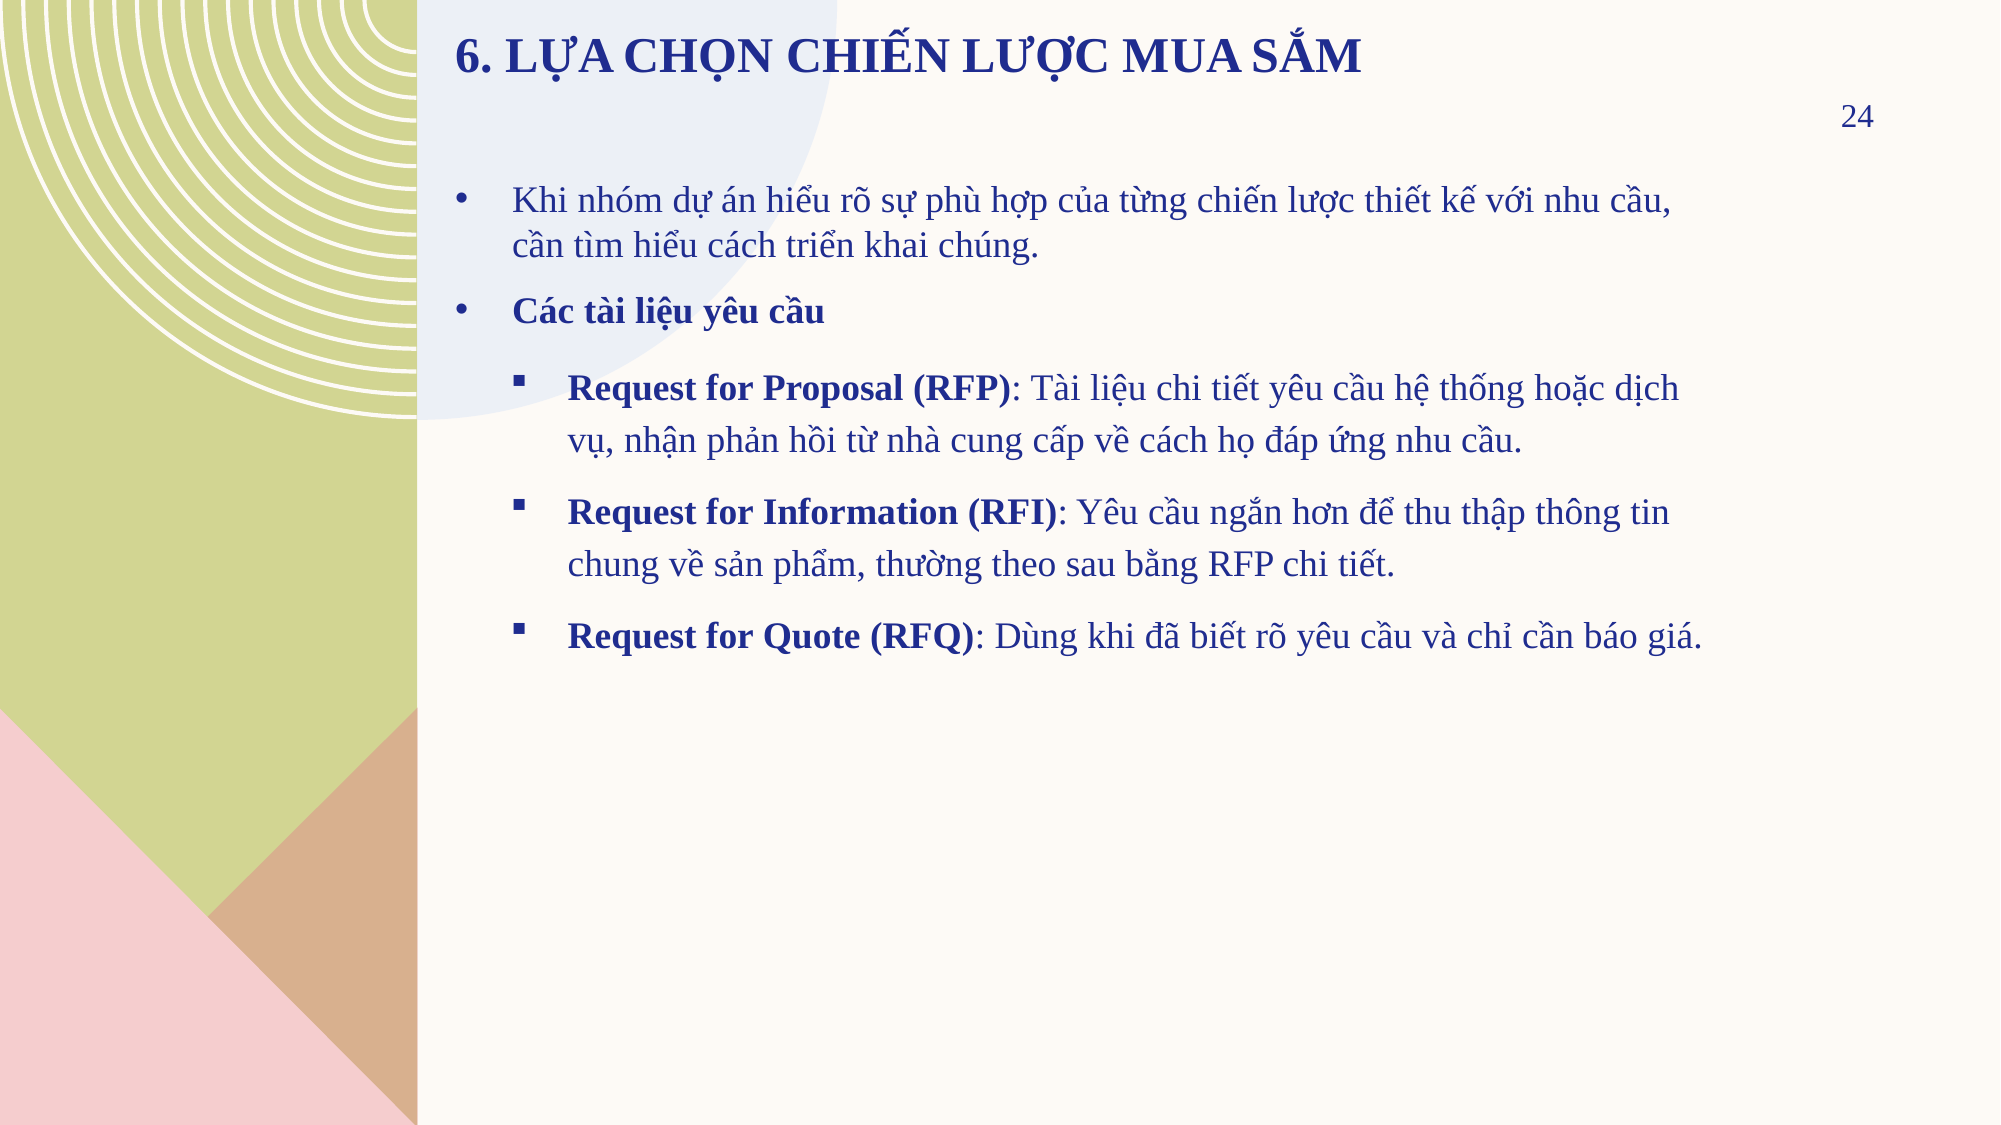

# 6. Lựa chọn chiến lược mua sắm
24
Khi nhóm dự án hiểu rõ sự phù hợp của từng chiến lược thiết kế với nhu cầu, cần tìm hiểu cách triển khai chúng.
Các tài liệu yêu cầu
Request for Proposal (RFP): Tài liệu chi tiết yêu cầu hệ thống hoặc dịch vụ, nhận phản hồi từ nhà cung cấp về cách họ đáp ứng nhu cầu.
Request for Information (RFI): Yêu cầu ngắn hơn để thu thập thông tin chung về sản phẩm, thường theo sau bằng RFP chi tiết.
Request for Quote (RFQ): Dùng khi đã biết rõ yêu cầu và chỉ cần báo giá.